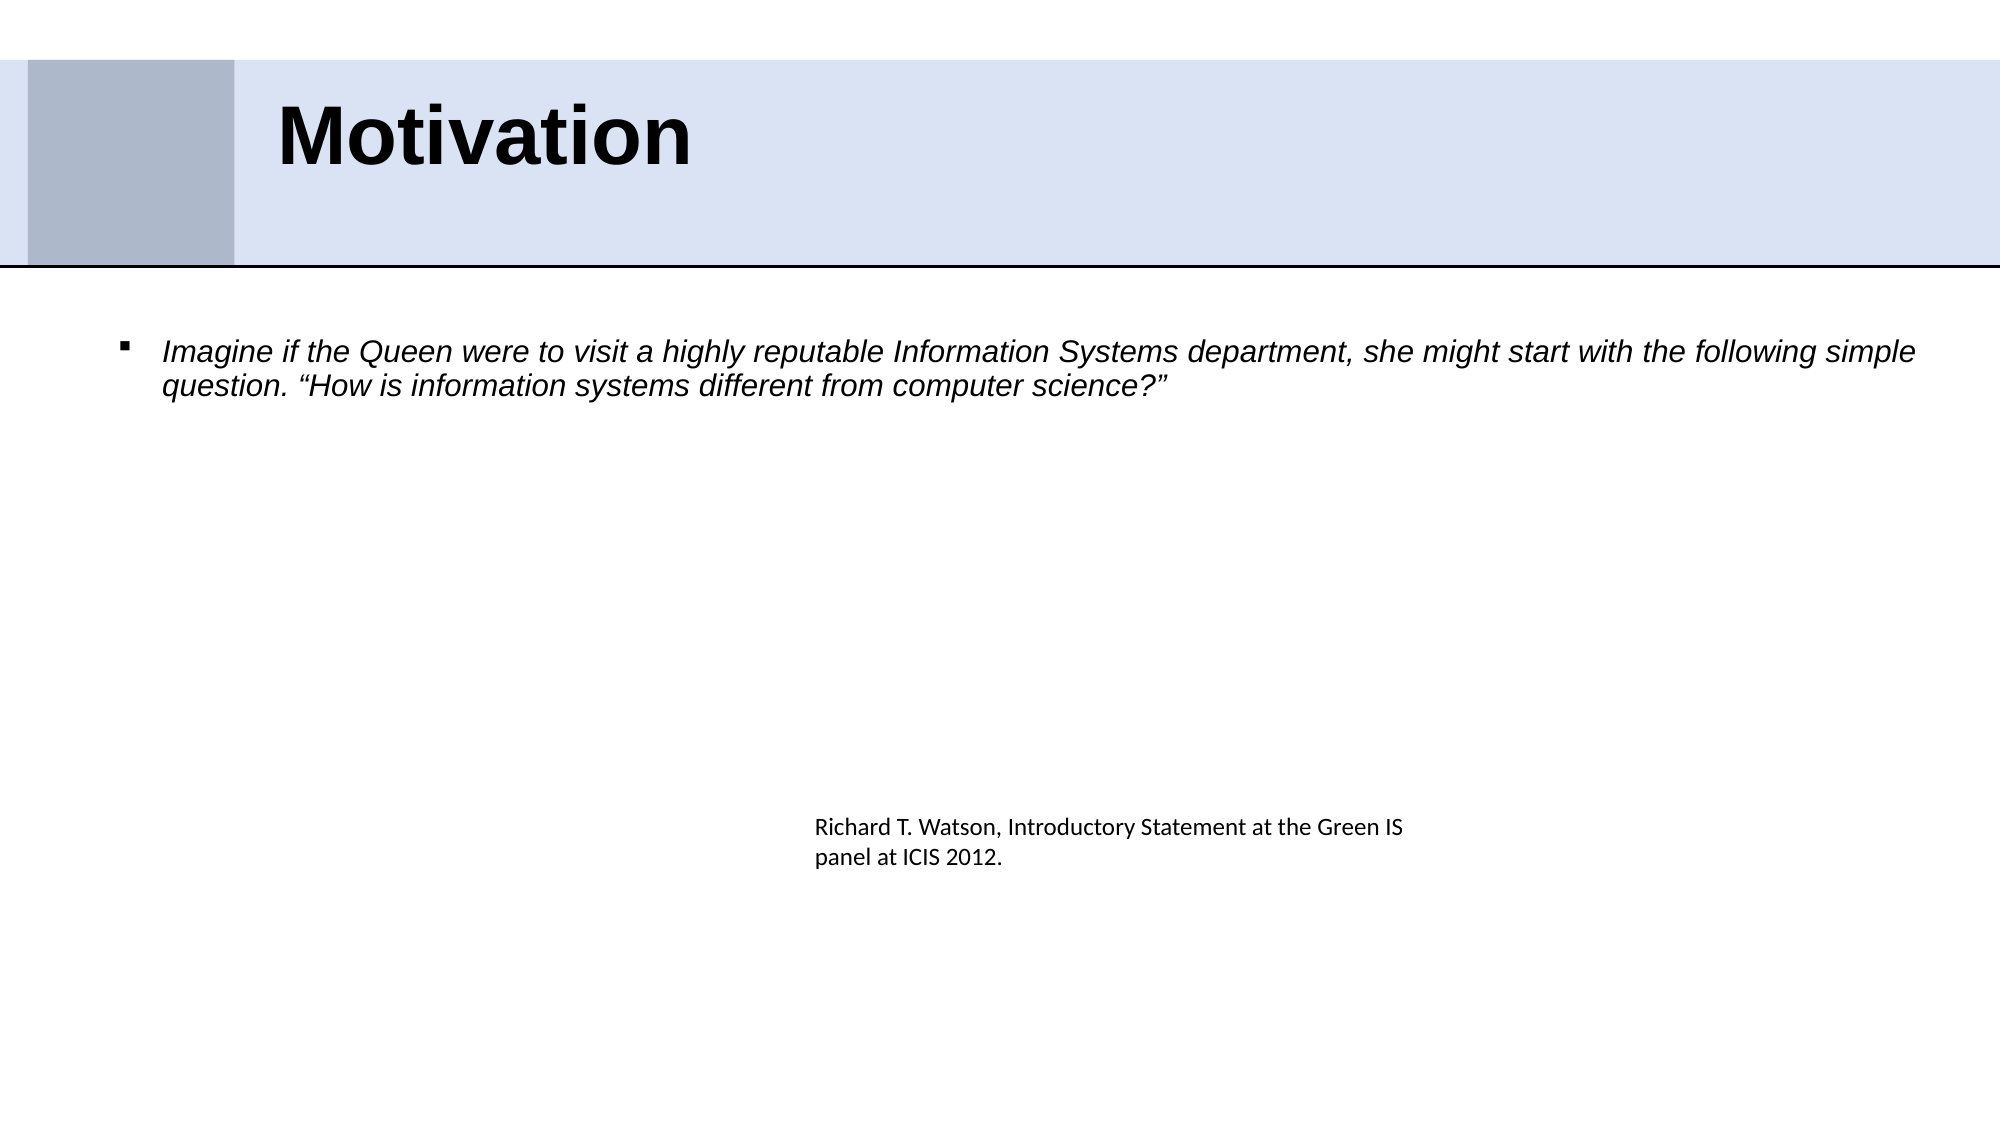

# Motivation

Imagine if the Queen were to visit a highly reputable Information Systems department, she might start with the following simple question. “How is information systems different from computer science?”
Richard T. Watson, Introductory Statement at the Green IS panel at ICIS 2012.